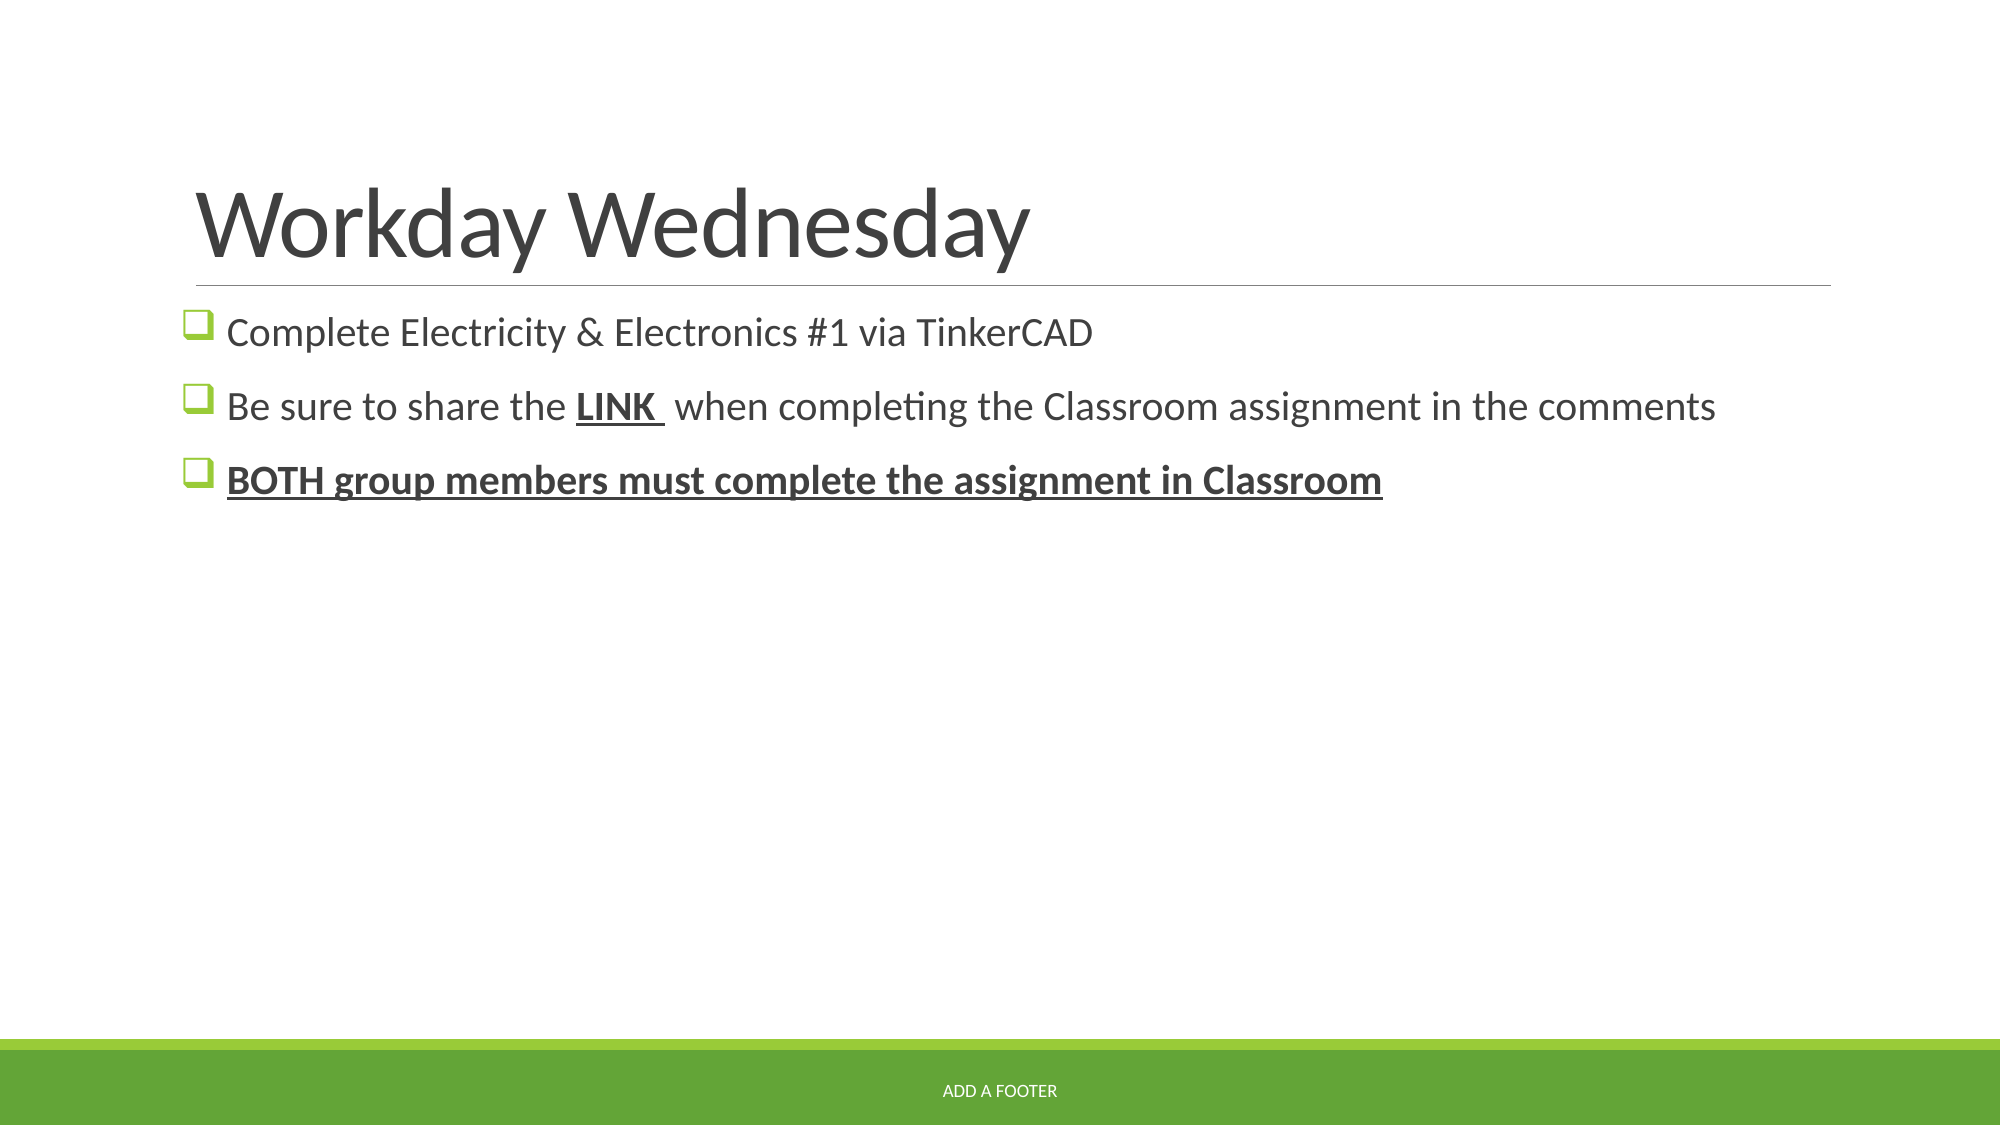

# Workday Wednesday
 Complete Electricity & Electronics #1 via TinkerCAD
 Be sure to share the LINK  when completing the Classroom assignment in the comments
 BOTH group members must complete the assignment in Classroom
Add a footer